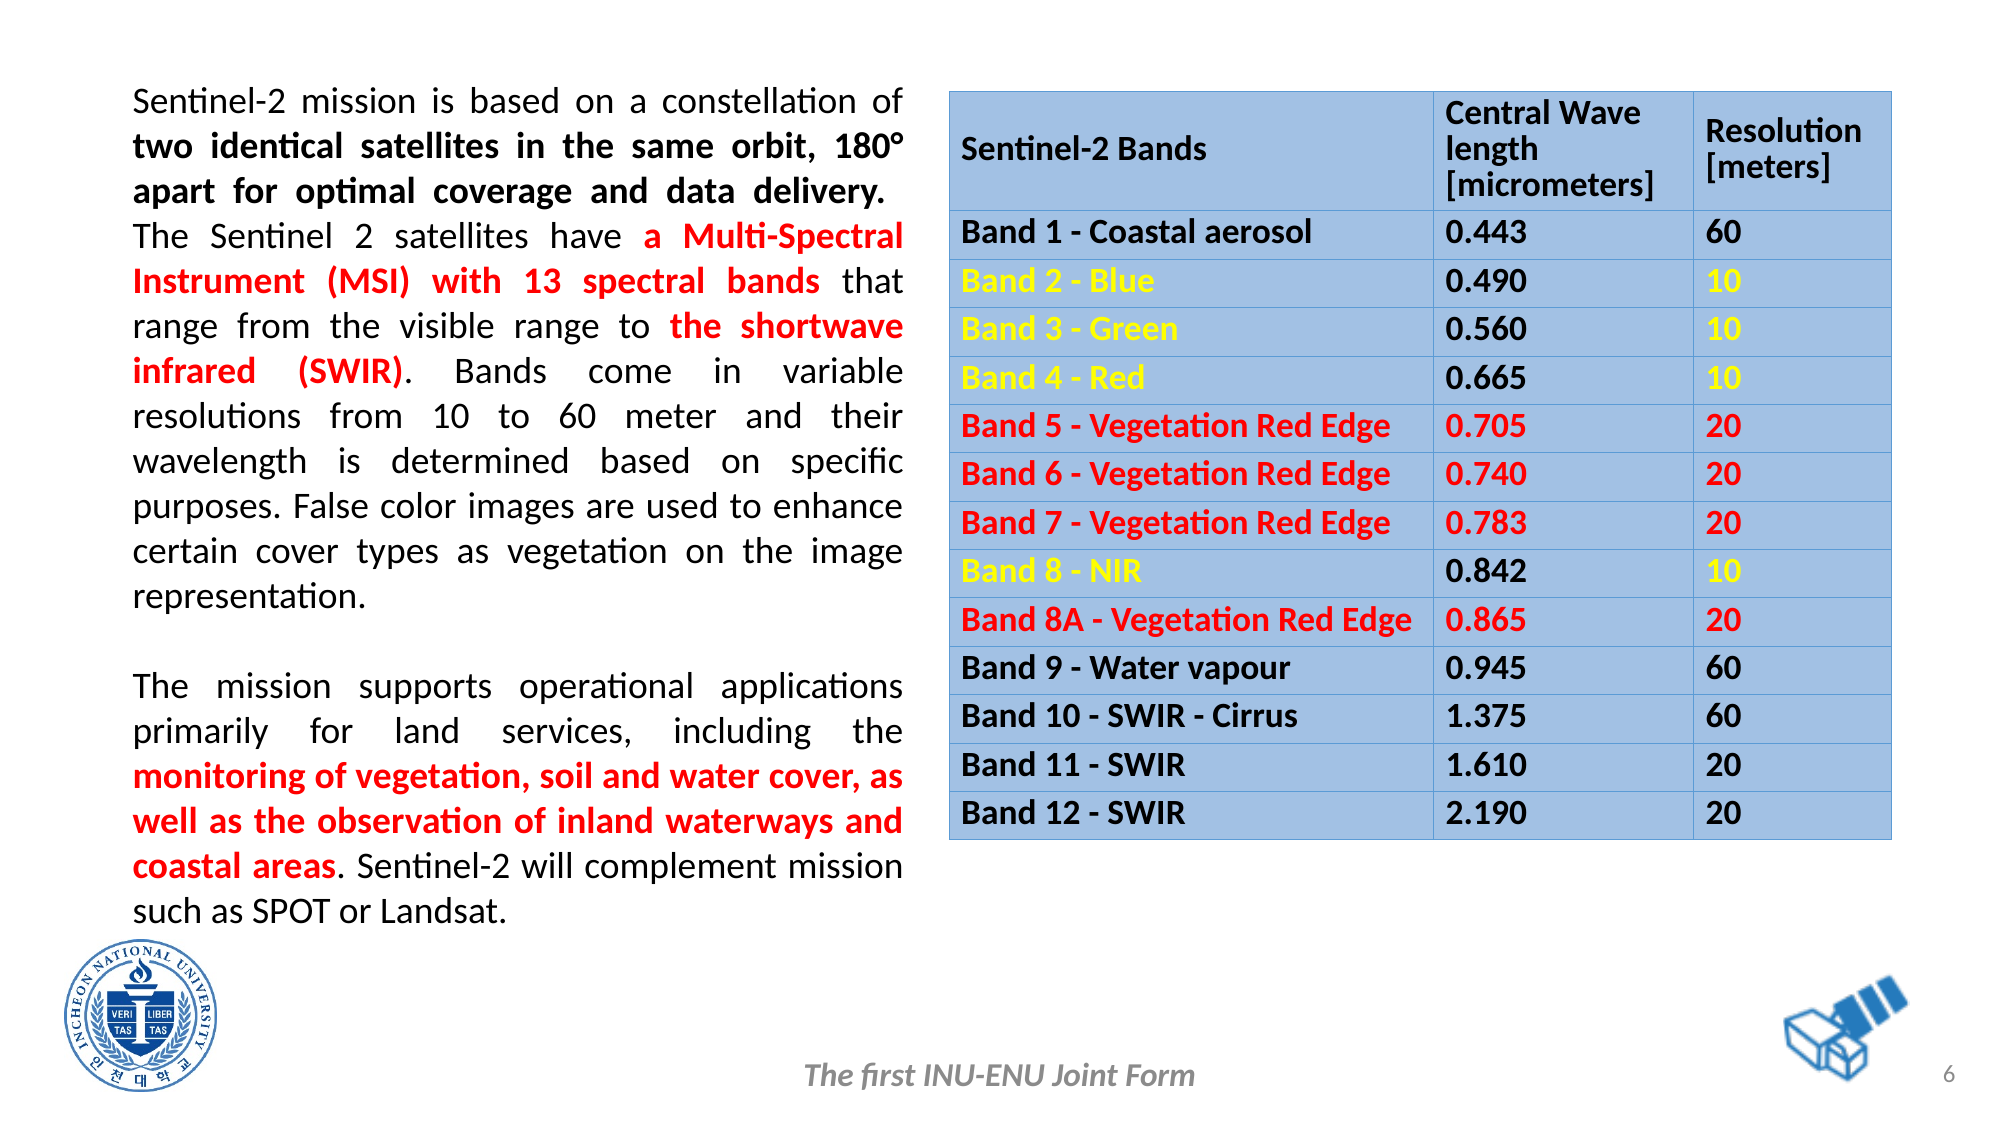

Sentinel-2 mission is based on a constellation of two identical satellites in the same orbit, 180° apart for optimal coverage and data delivery.
The Sentinel 2 satellites have a Multi-Spectral Instrument (MSI) with 13 spectral bands that range from the visible range to the shortwave infrared (SWIR). Bands come in variable resolutions from 10 to 60 meter and their wavelength is determined based on specific purposes. False color images are used to enhance certain cover types as vegetation on the image representation.

The mission supports operational applications primarily for land services, including the monitoring of vegetation, soil and water cover, as well as the observation of inland waterways and coastal areas. Sentinel-2 will complement mission such as SPOT or Landsat.
| Sentinel-2 Bands | Central Wave length [micrometers] | Resolution [meters] |
| --- | --- | --- |
| Band 1 - Coastal aerosol | 0.443 | 60 |
| Band 2 - Blue | 0.490 | 10 |
| Band 3 - Green | 0.560 | 10 |
| Band 4 - Red | 0.665 | 10 |
| Band 5 - Vegetation Red Edge | 0.705 | 20 |
| Band 6 - Vegetation Red Edge | 0.740 | 20 |
| Band 7 - Vegetation Red Edge | 0.783 | 20 |
| Band 8 - NIR | 0.842 | 10 |
| Band 8A - Vegetation Red Edge | 0.865 | 20 |
| Band 9 - Water vapour | 0.945 | 60 |
| Band 10 - SWIR - Cirrus | 1.375 | 60 |
| Band 11 - SWIR | 1.610 | 20 |
| Band 12 - SWIR | 2.190 | 20 |
The first INU-ENU Joint Form
6